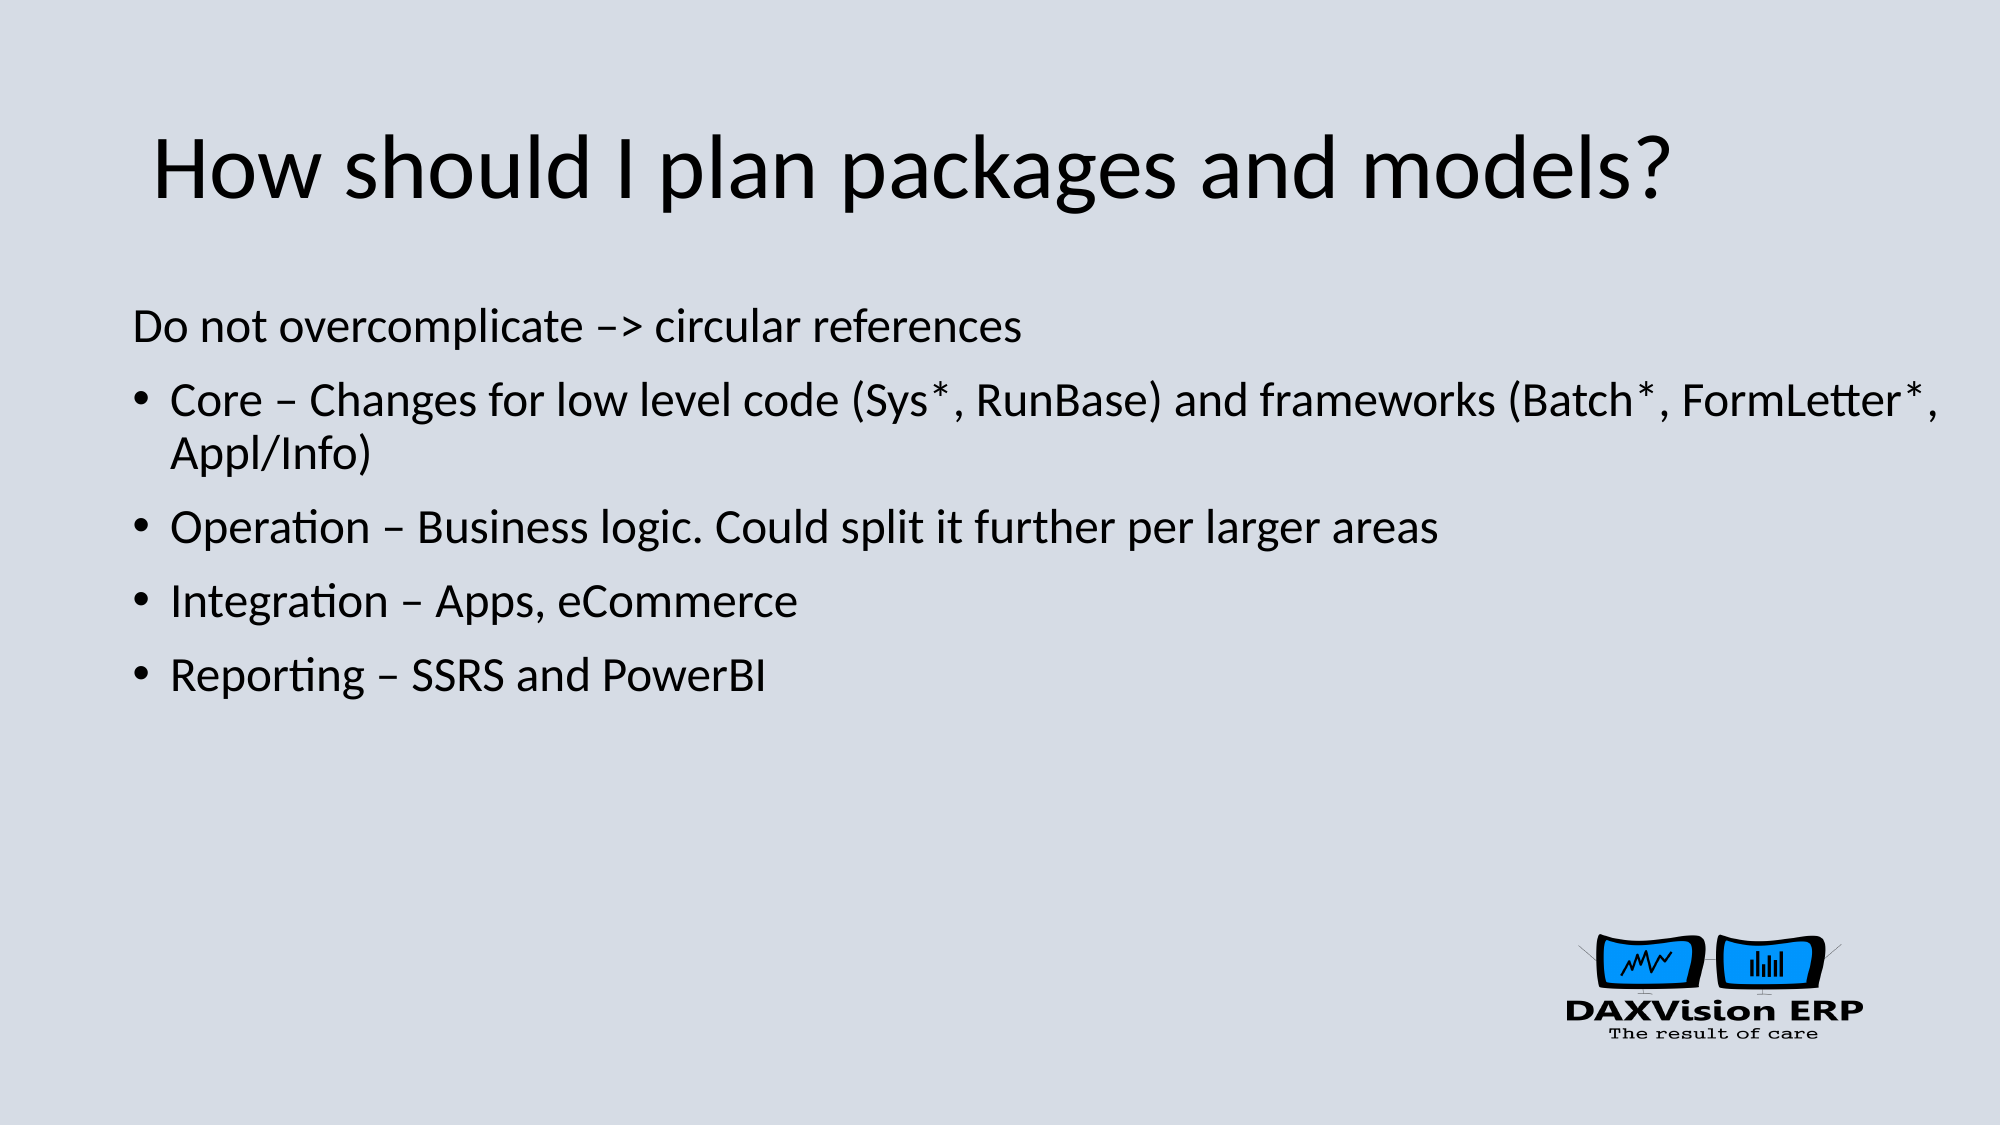

# How should I plan packages and models?
Do not overcomplicate –> circular references
Core – Changes for low level code (Sys*, RunBase) and frameworks (Batch*, FormLetter*, Appl/Info)
Operation – Business logic. Could split it further per larger areas
Integration – Apps, eCommerce
Reporting – SSRS and PowerBI